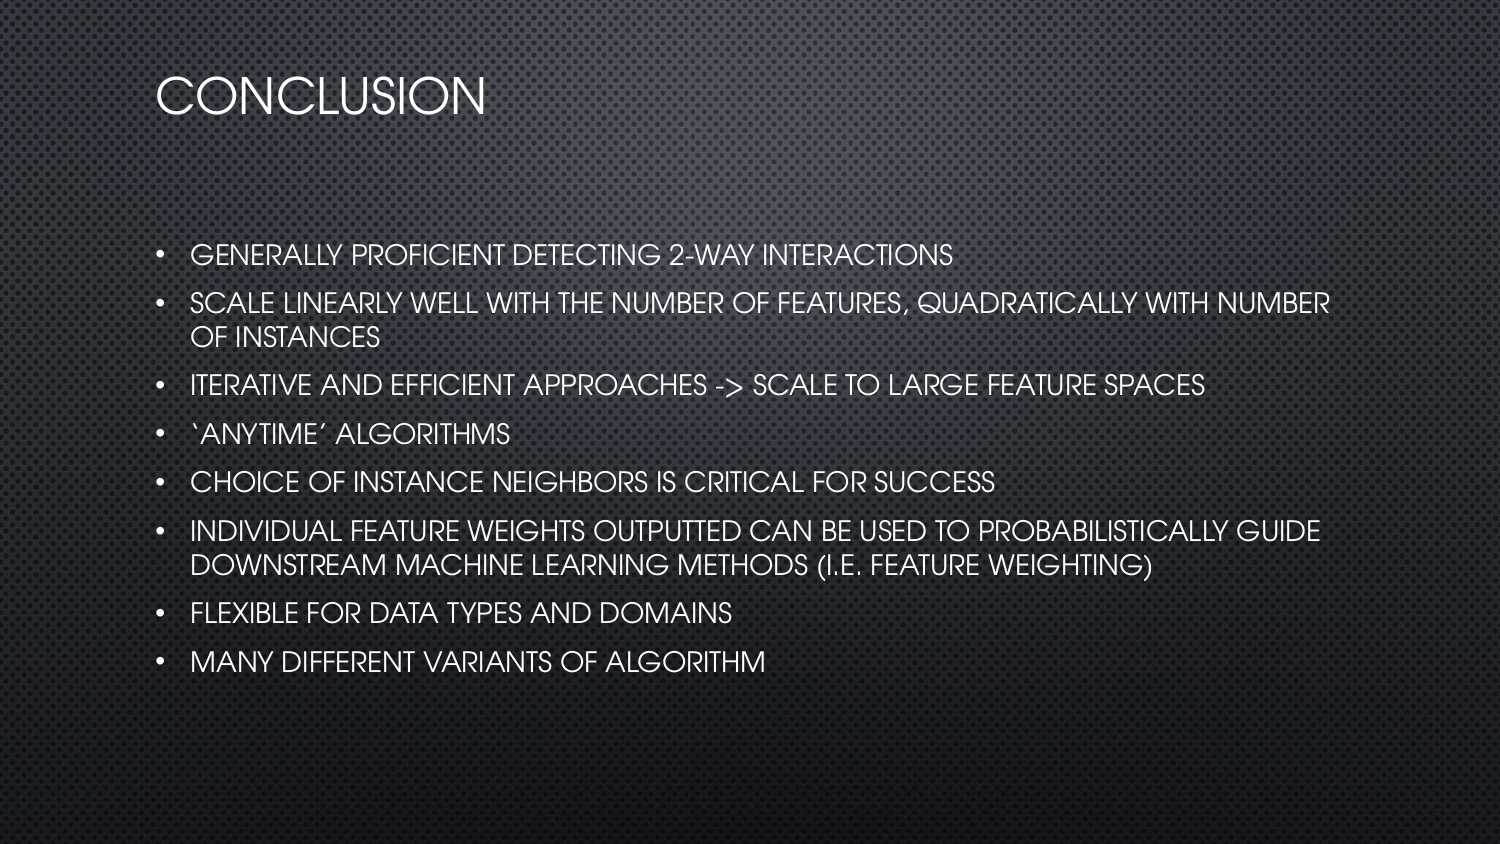

# CONCLUSION

generally proficient detecting 2-way interactions
scale linearly well with the number of features, quadratically with number of instances
iterative and efficient approaches -> scale to large feature spaces
‘anytime’ algorithms
choice of instance neighbors is critical for success
individual feature weights outputted can be used to probabilistically guide downstream machine learning methods (i.e. feature weighting)
flexible for data types and domains
many different variants of algorithm
38